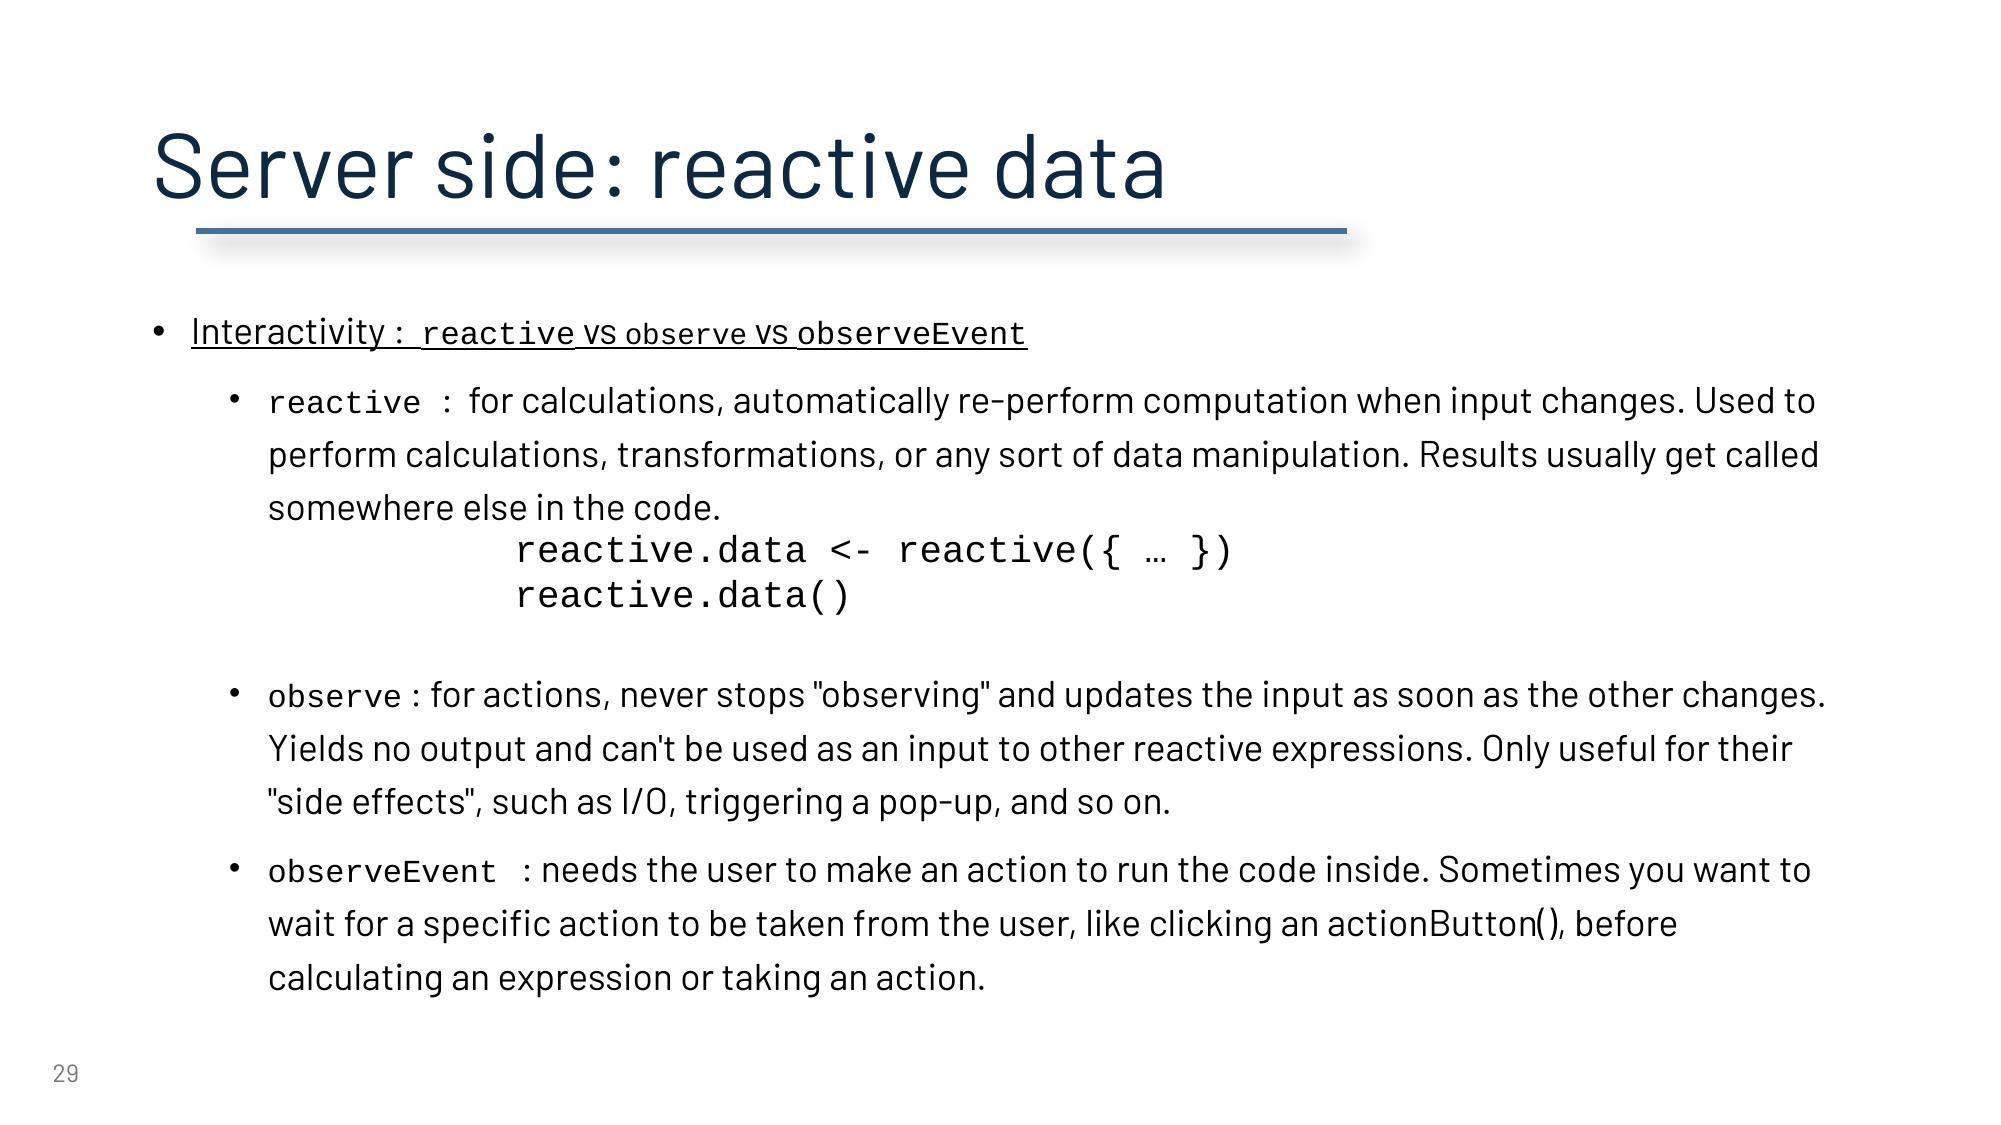

# Server side: reactive data
Interactivity :  reactive vs observe vs observeEvent
reactive :  for calculations, automatically re-perform computation when input changes. Used to perform calculations, transformations, or any sort of data manipulation. Results usually get called somewhere else in the code.

observe : for actions, never stops "observing" and updates the input as soon as the other changes. Yields no output and can't be used as an input to other reactive expressions. Only useful for their "side effects", such as I/O, triggering a pop-up, and so on.
observeEvent : needs the user to make an action to run the code inside. Sometimes you want to wait for a specific action to be taken from the user, like clicking an actionButton(), before calculating an expression or taking an action.
reactive.data <- reactive({ … })
reactive.data()
29